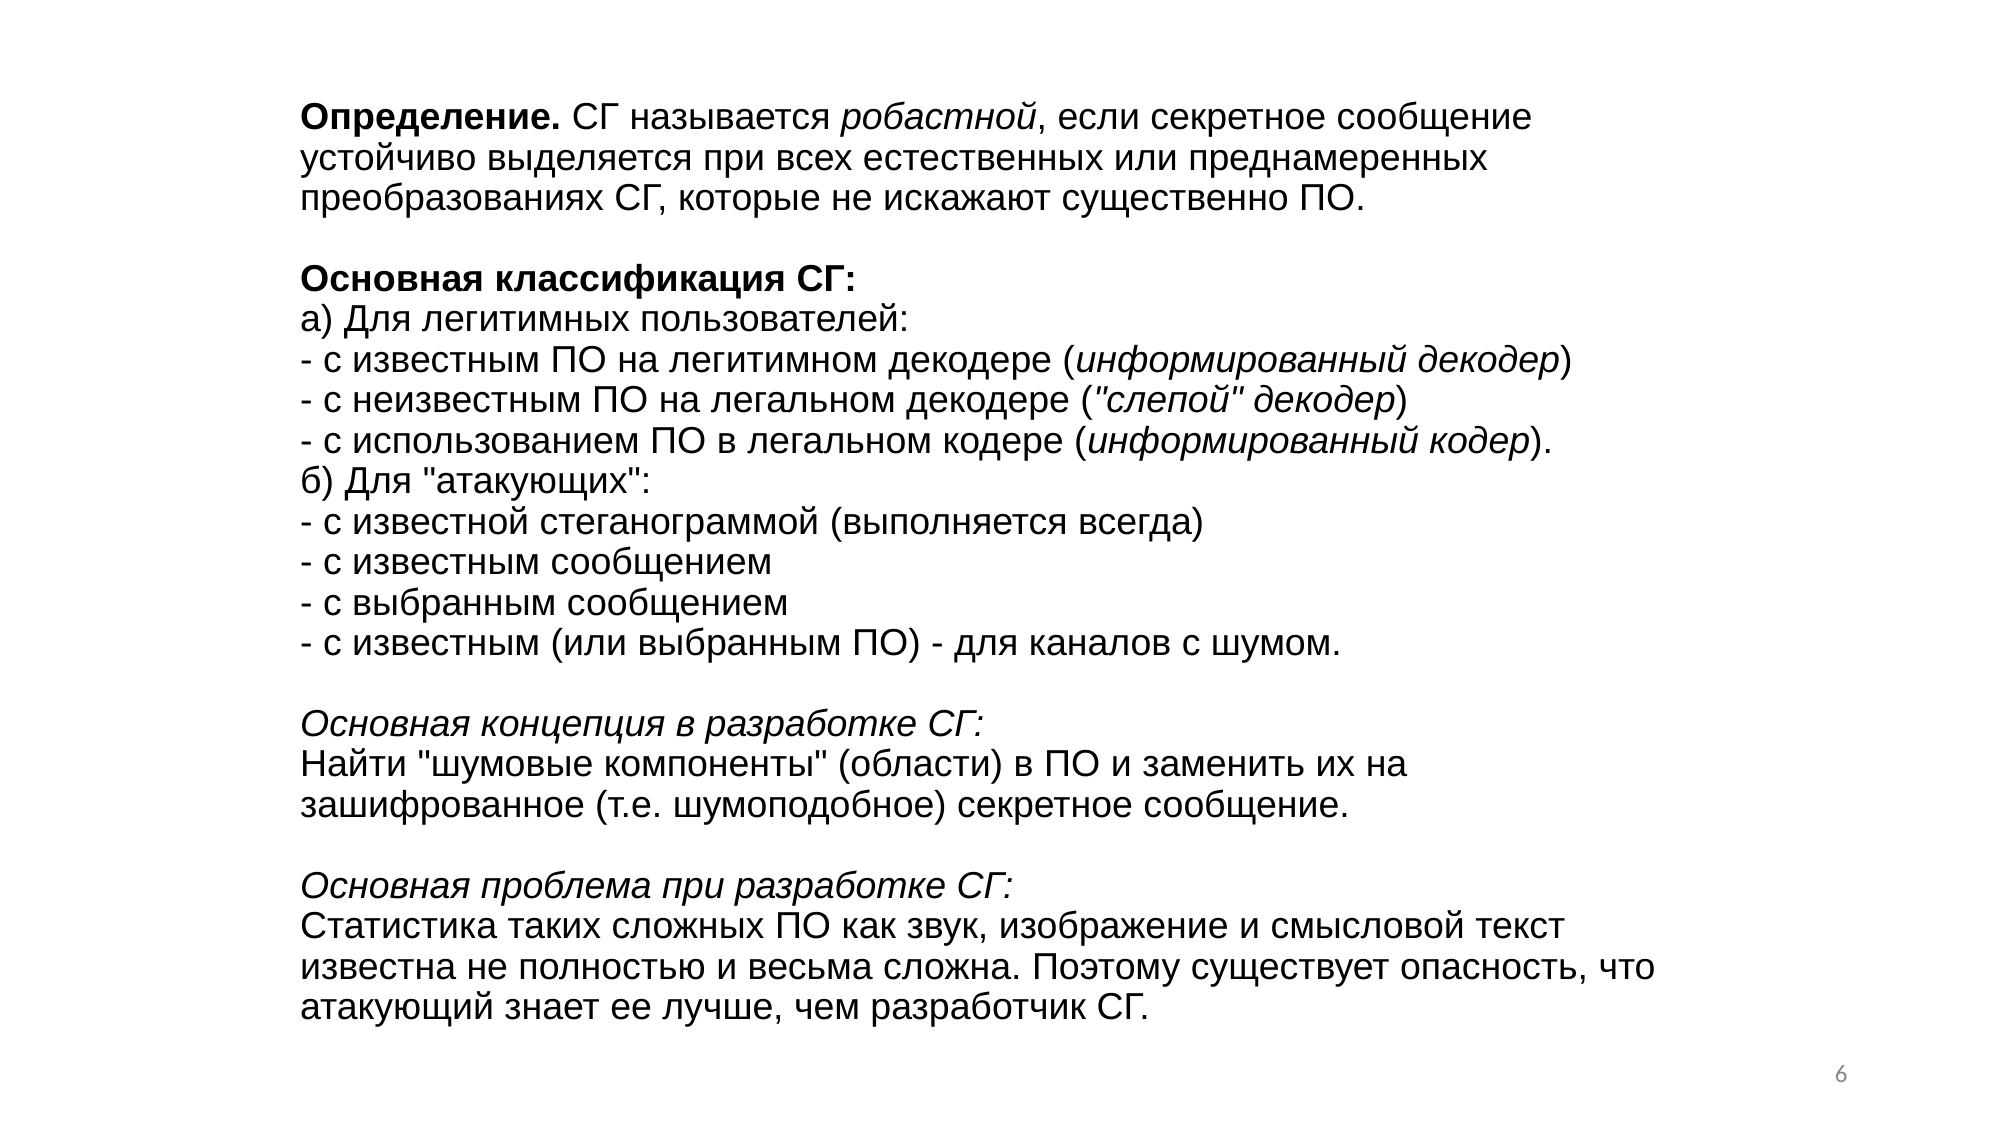

# Определение. СГ называется робастной, если секретное сообщение устойчиво выделяется при всех естественных или преднамеренных преобразованиях СГ, которые не искажают существенно ПО. Основная классификация СГ: а) Для легитимных пользователей: - с известным ПО на легитимном декодере (информированный декодер) - с неизвестным ПО на легальном декодере ("слепой" декодер) - с использованием ПО в легальном кодере (информированный кодер). б) Для "атакующих": - с известной стеганограммой (выполняется всегда) - с известным сообщением - с выбранным сообщением - с известным (или выбранным ПО) - для каналов с шумом. Основная концепция в разработке СГ: Найти "шумовые компоненты" (области) в ПО и заменить их на зашифрованное (т.е. шумоподобное) секретное сообщение. Основная проблема при разработке СГ: Статистика таких сложных ПО как звук, изображение и смысловой текст известна не полностью и весьма сложна. Поэтому существует опасность, что атакующий знает ее лучше, чем разработчик СГ.
6